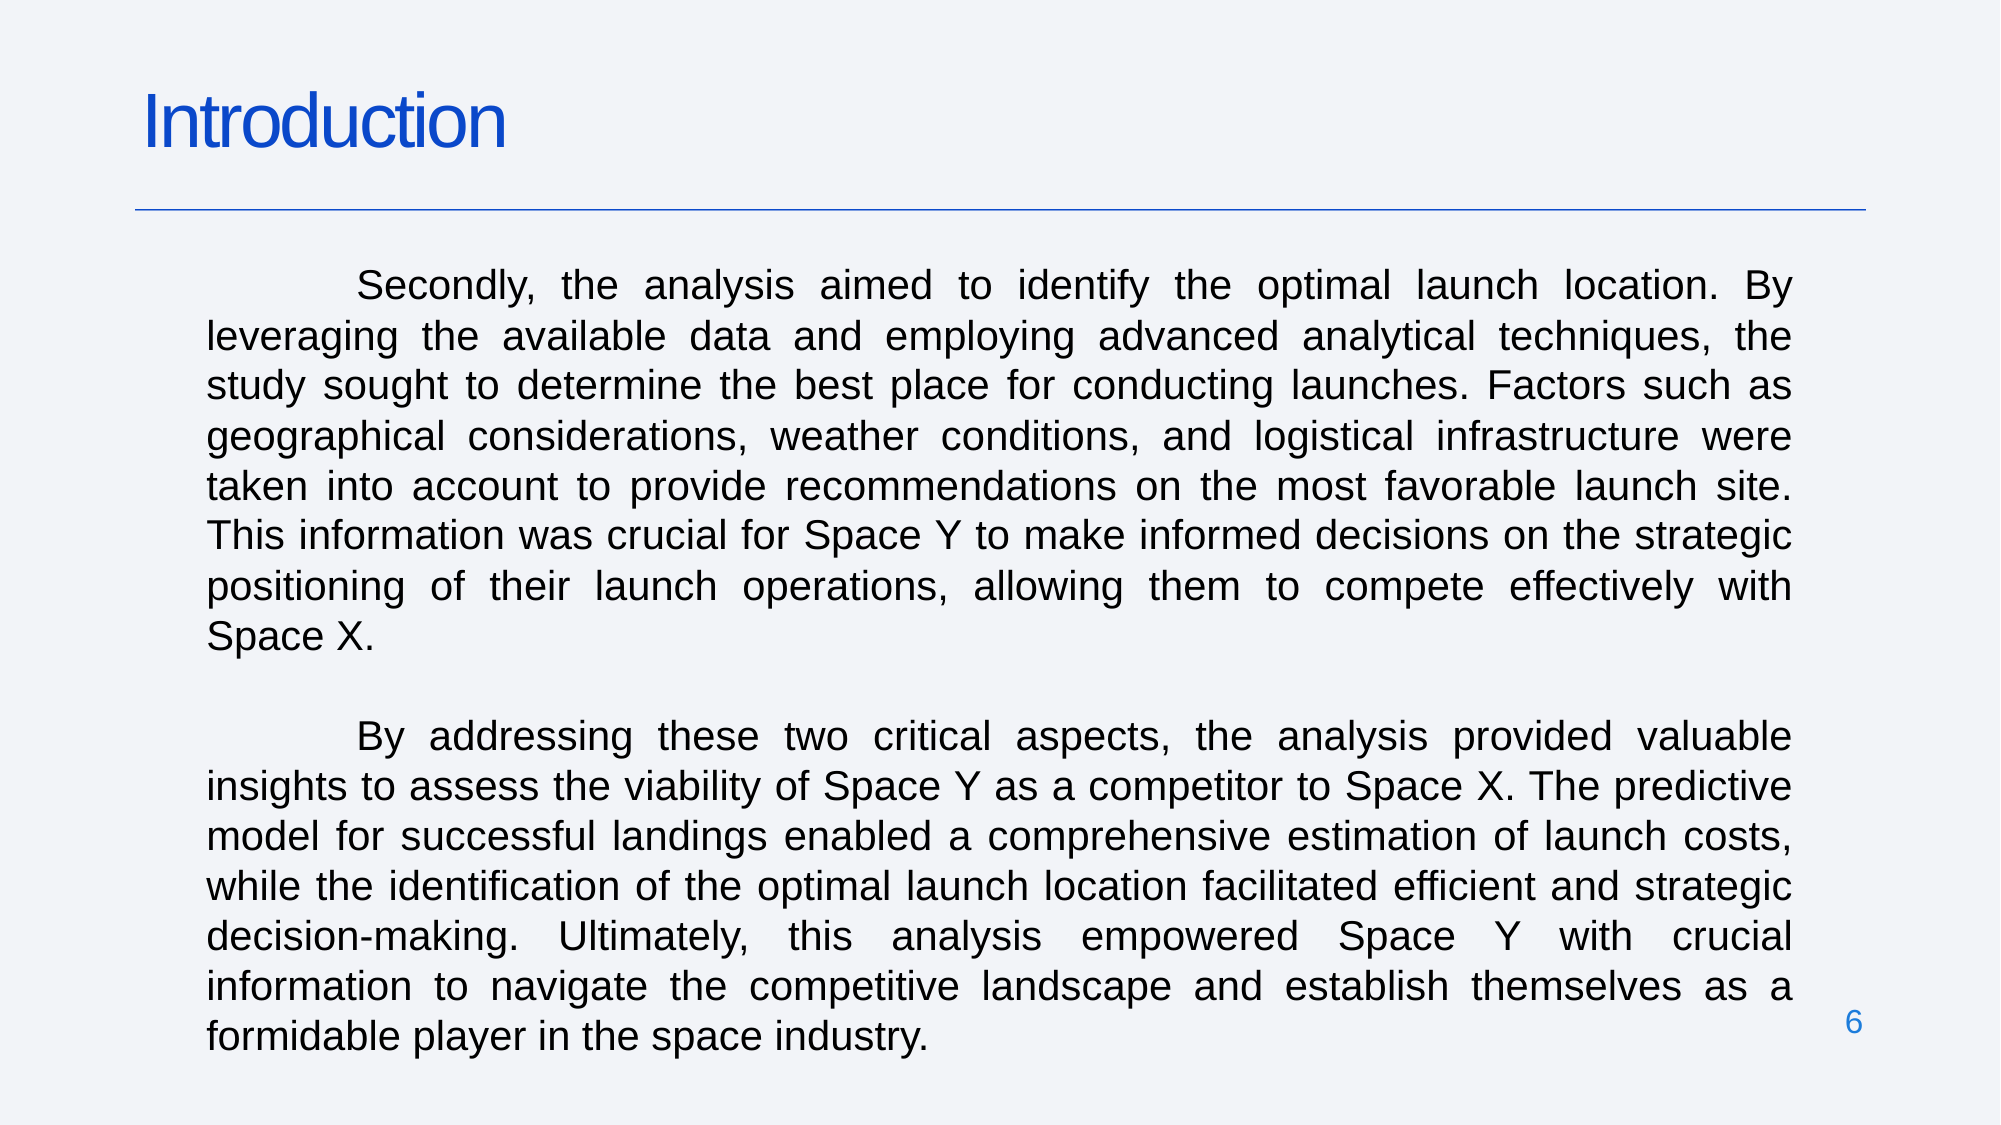

# Introduction
	Secondly, the analysis aimed to identify the optimal launch location. By leveraging the available data and employing advanced analytical techniques, the study sought to determine the best place for conducting launches. Factors such as geographical considerations, weather conditions, and logistical infrastructure were taken into account to provide recommendations on the most favorable launch site. This information was crucial for Space Y to make informed decisions on the strategic positioning of their launch operations, allowing them to compete effectively with Space X.

	By addressing these two critical aspects, the analysis provided valuable insights to assess the viability of Space Y as a competitor to Space X. The predictive model for successful landings enabled a comprehensive estimation of launch costs, while the identification of the optimal launch location facilitated efficient and strategic decision-making. Ultimately, this analysis empowered Space Y with crucial information to navigate the competitive landscape and establish themselves as a formidable player in the space industry.
6